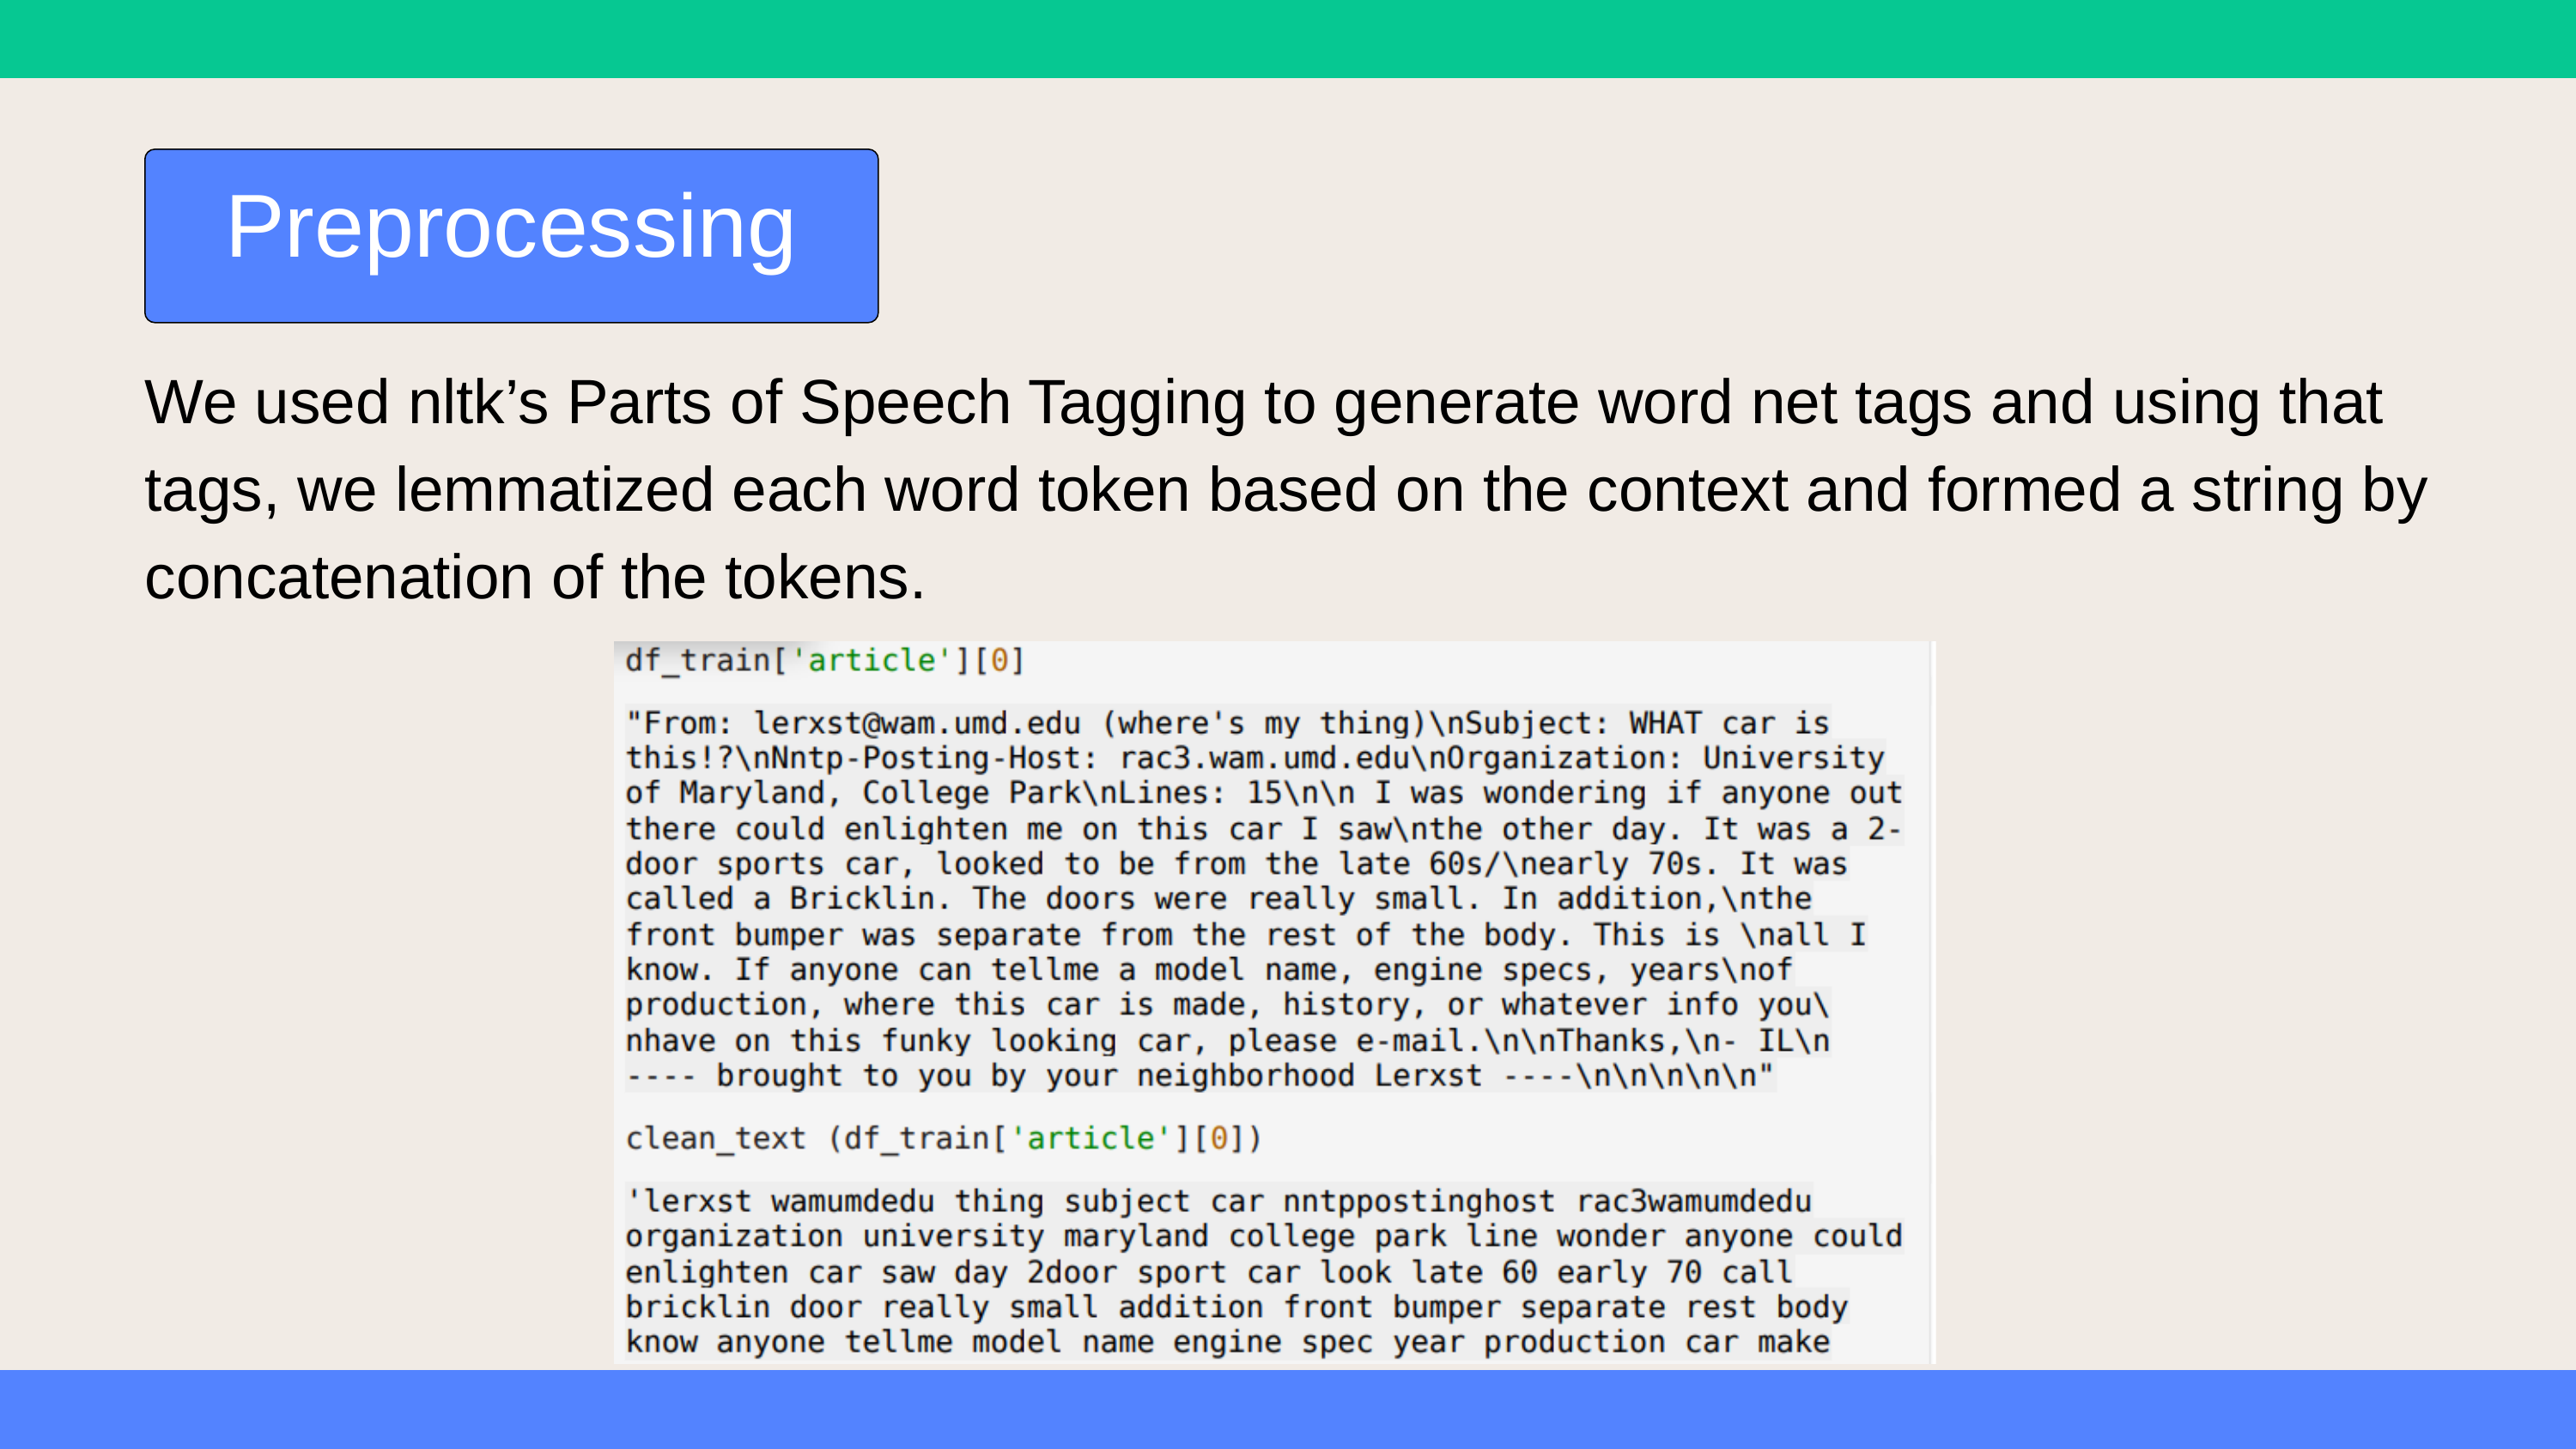

Preprocessing
We used nltk’s Parts of Speech Tagging to generate word net tags and using that tags, we lemmatized each word token based on the context and formed a string by concatenation of the tokens.